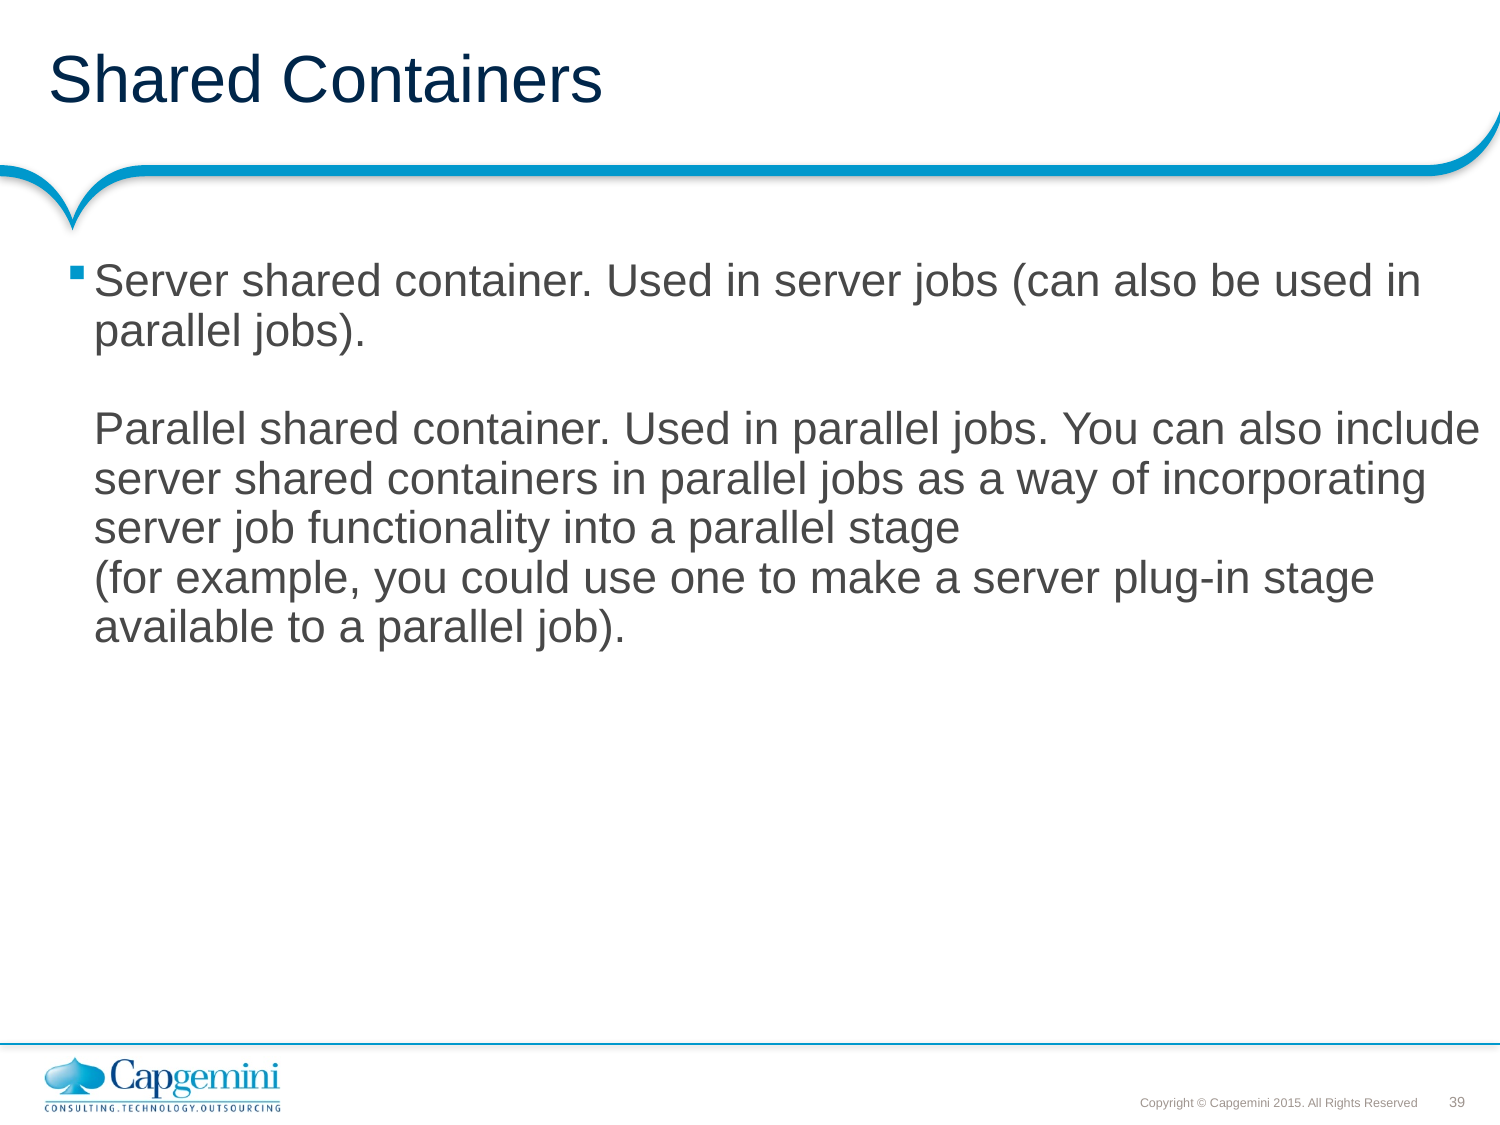

# Shared Containers
Server shared container. Used in server jobs (can also be used in parallel jobs).
Parallel shared container. Used in parallel jobs. You can also include server shared containers in parallel jobs as a way of incorporating server job functionality into a parallel stage
(for example, you could use one to make a server plug-in stage available to a parallel job).